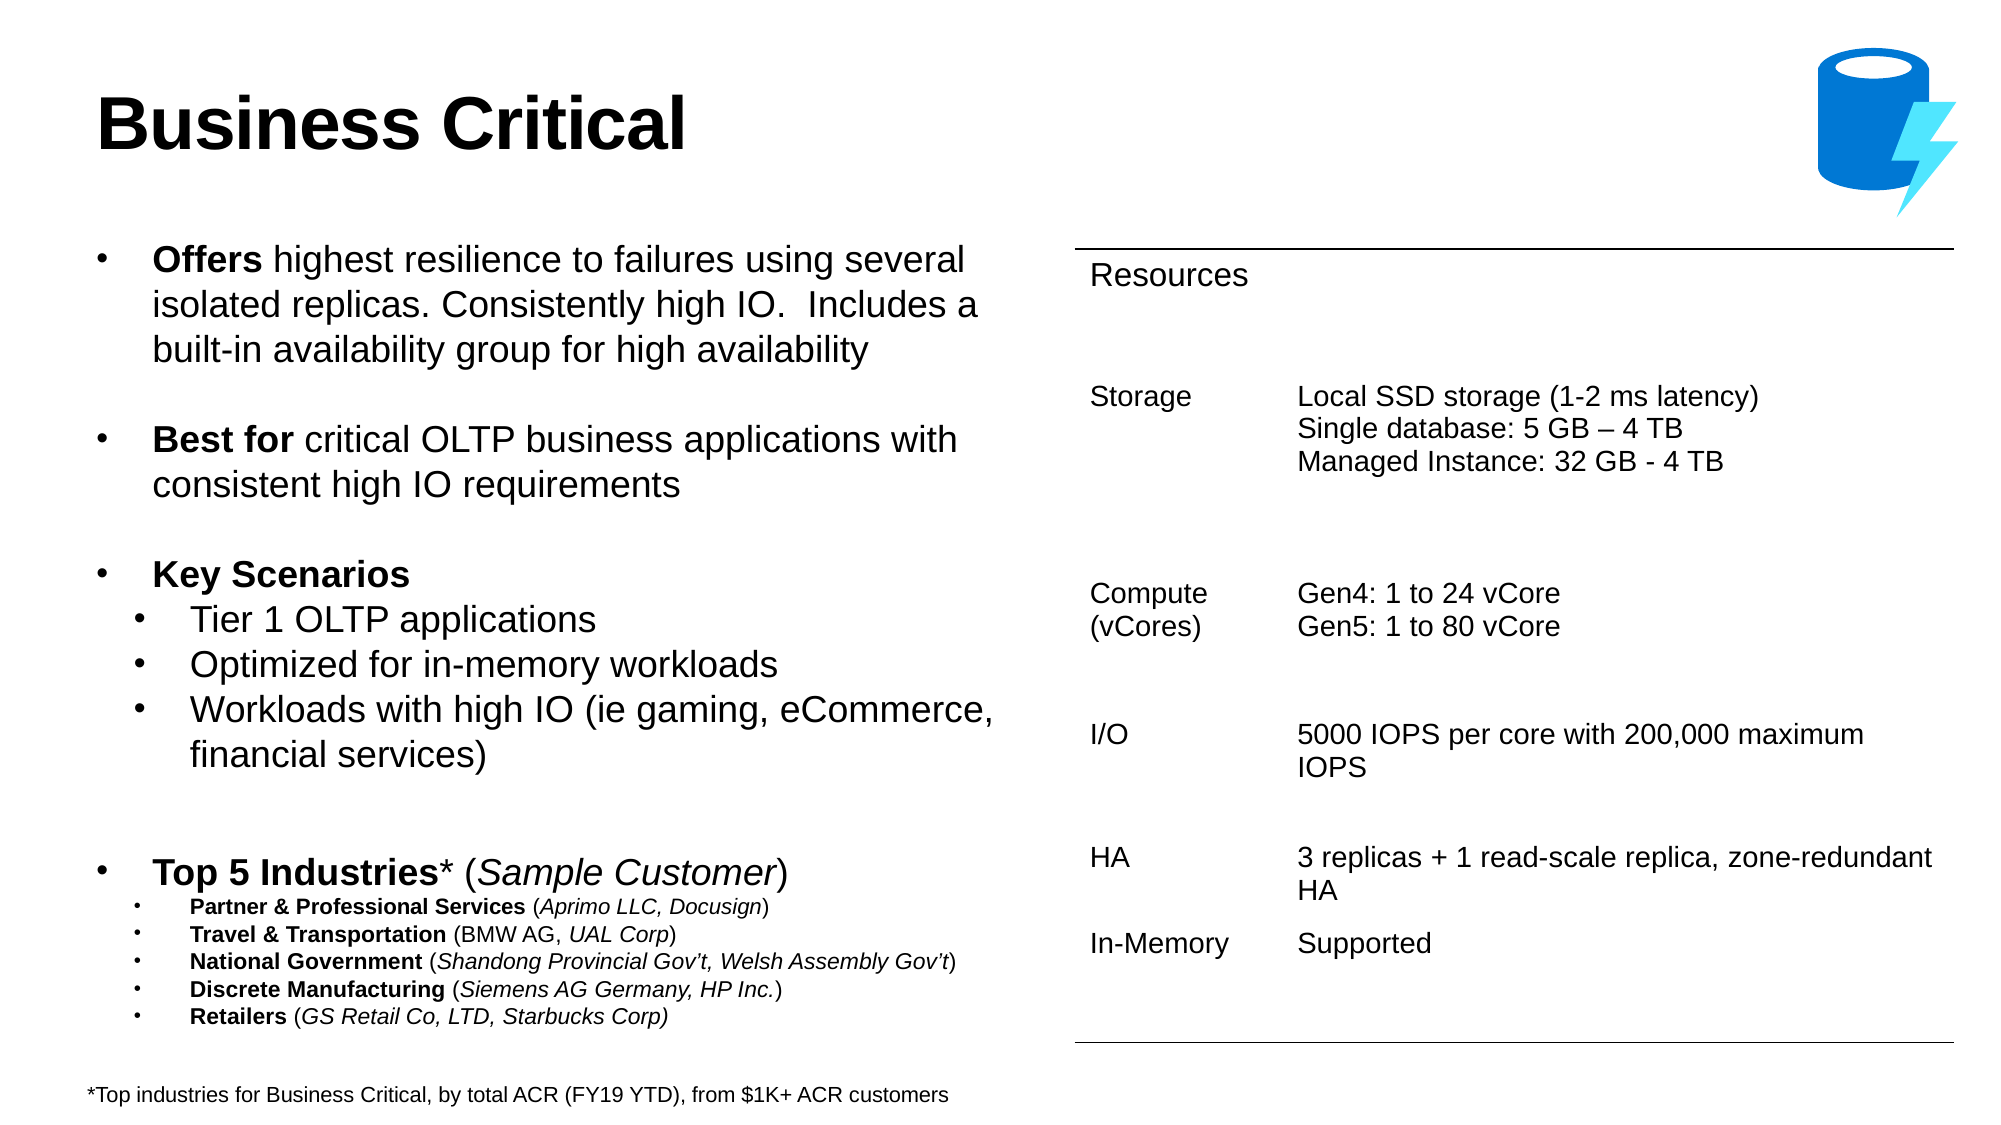

# Business Critical
Offers highest resilience to failures using several isolated replicas. Consistently high IO.  Includes a built-in availability group for high availability

Best for critical OLTP business applications with consistent high IO requirements

Key Scenarios
Tier 1 OLTP applications
Optimized for in-memory workloads
Workloads with high IO (ie gaming, eCommerce, financial services)

Top 5 Industries* (Sample Customer)
Partner & Professional Services (Aprimo LLC, Docusign)
Travel & Transportation (BMW AG, UAL Corp)
National Government (Shandong Provincial Gov’t, Welsh Assembly Gov’t)
Discrete Manufacturing (Siemens AG Germany, HP Inc.)
Retailers (GS Retail Co, LTD, Starbucks Corp)

| Resources |  |
| --- | --- |
| Storage | Local SSD storage (1-2 ms latency) Single database: 5 GB – 4 TB Managed Instance: 32 GB - 4 TB |
| Compute (vCores) | Gen4: 1 to 24 vCore Gen5: 1 to 80 vCore |
| I/O | 5000 IOPS per core with 200,000 maximum IOPS |
| HA | 3 replicas + 1 read-scale replica, zone-redundant HA |
| In-Memory | Supported |
*Top industries for Business Critical, by total ACR (FY19 YTD), from $1K+ ACR customers